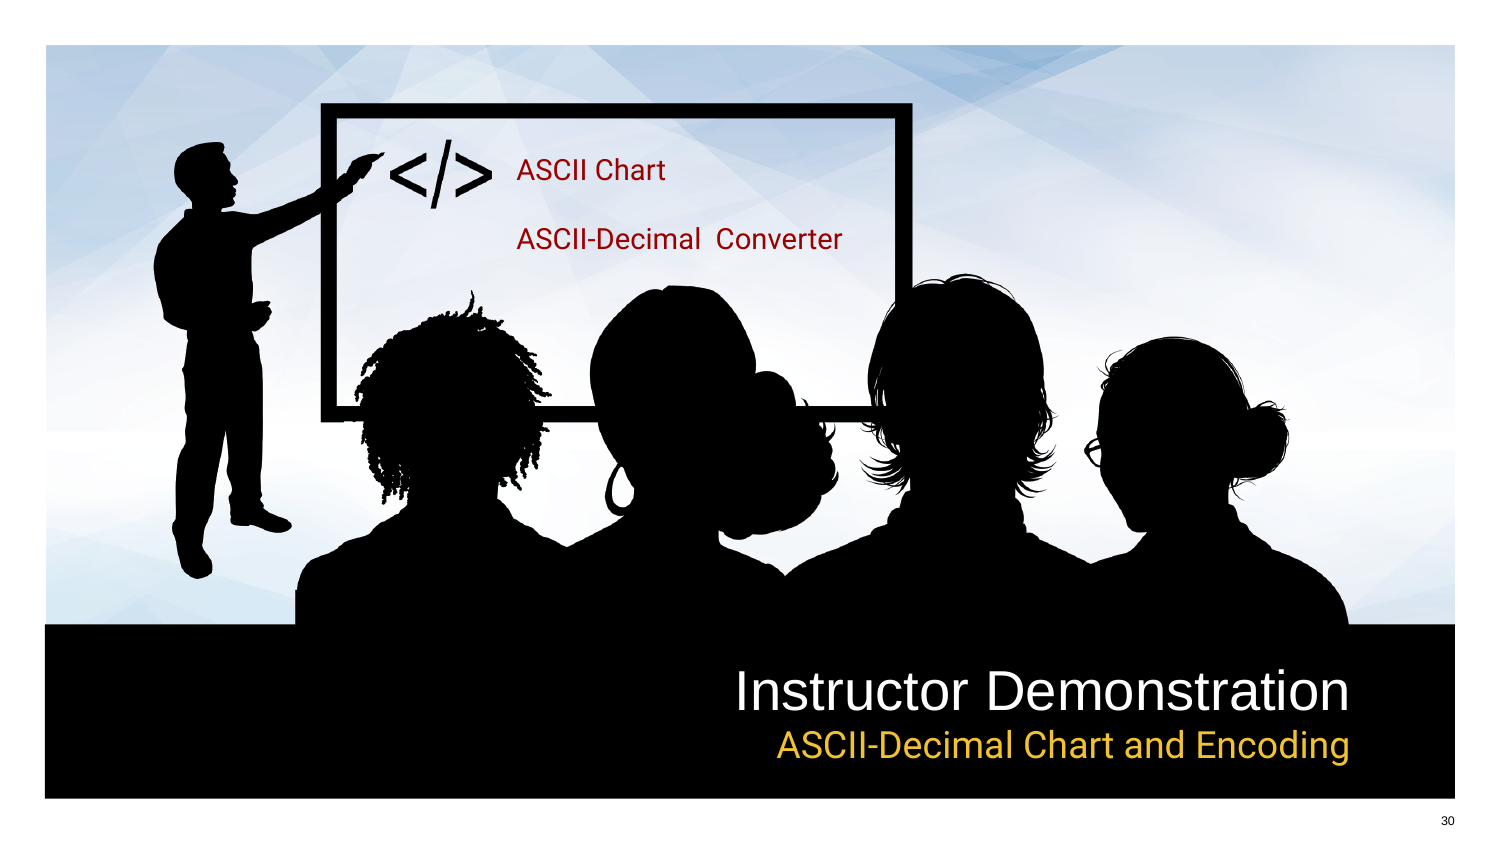

ASCII Chart

ASCII-Decimal  Converter
# ASCII-Decimal Chart and Encoding

30